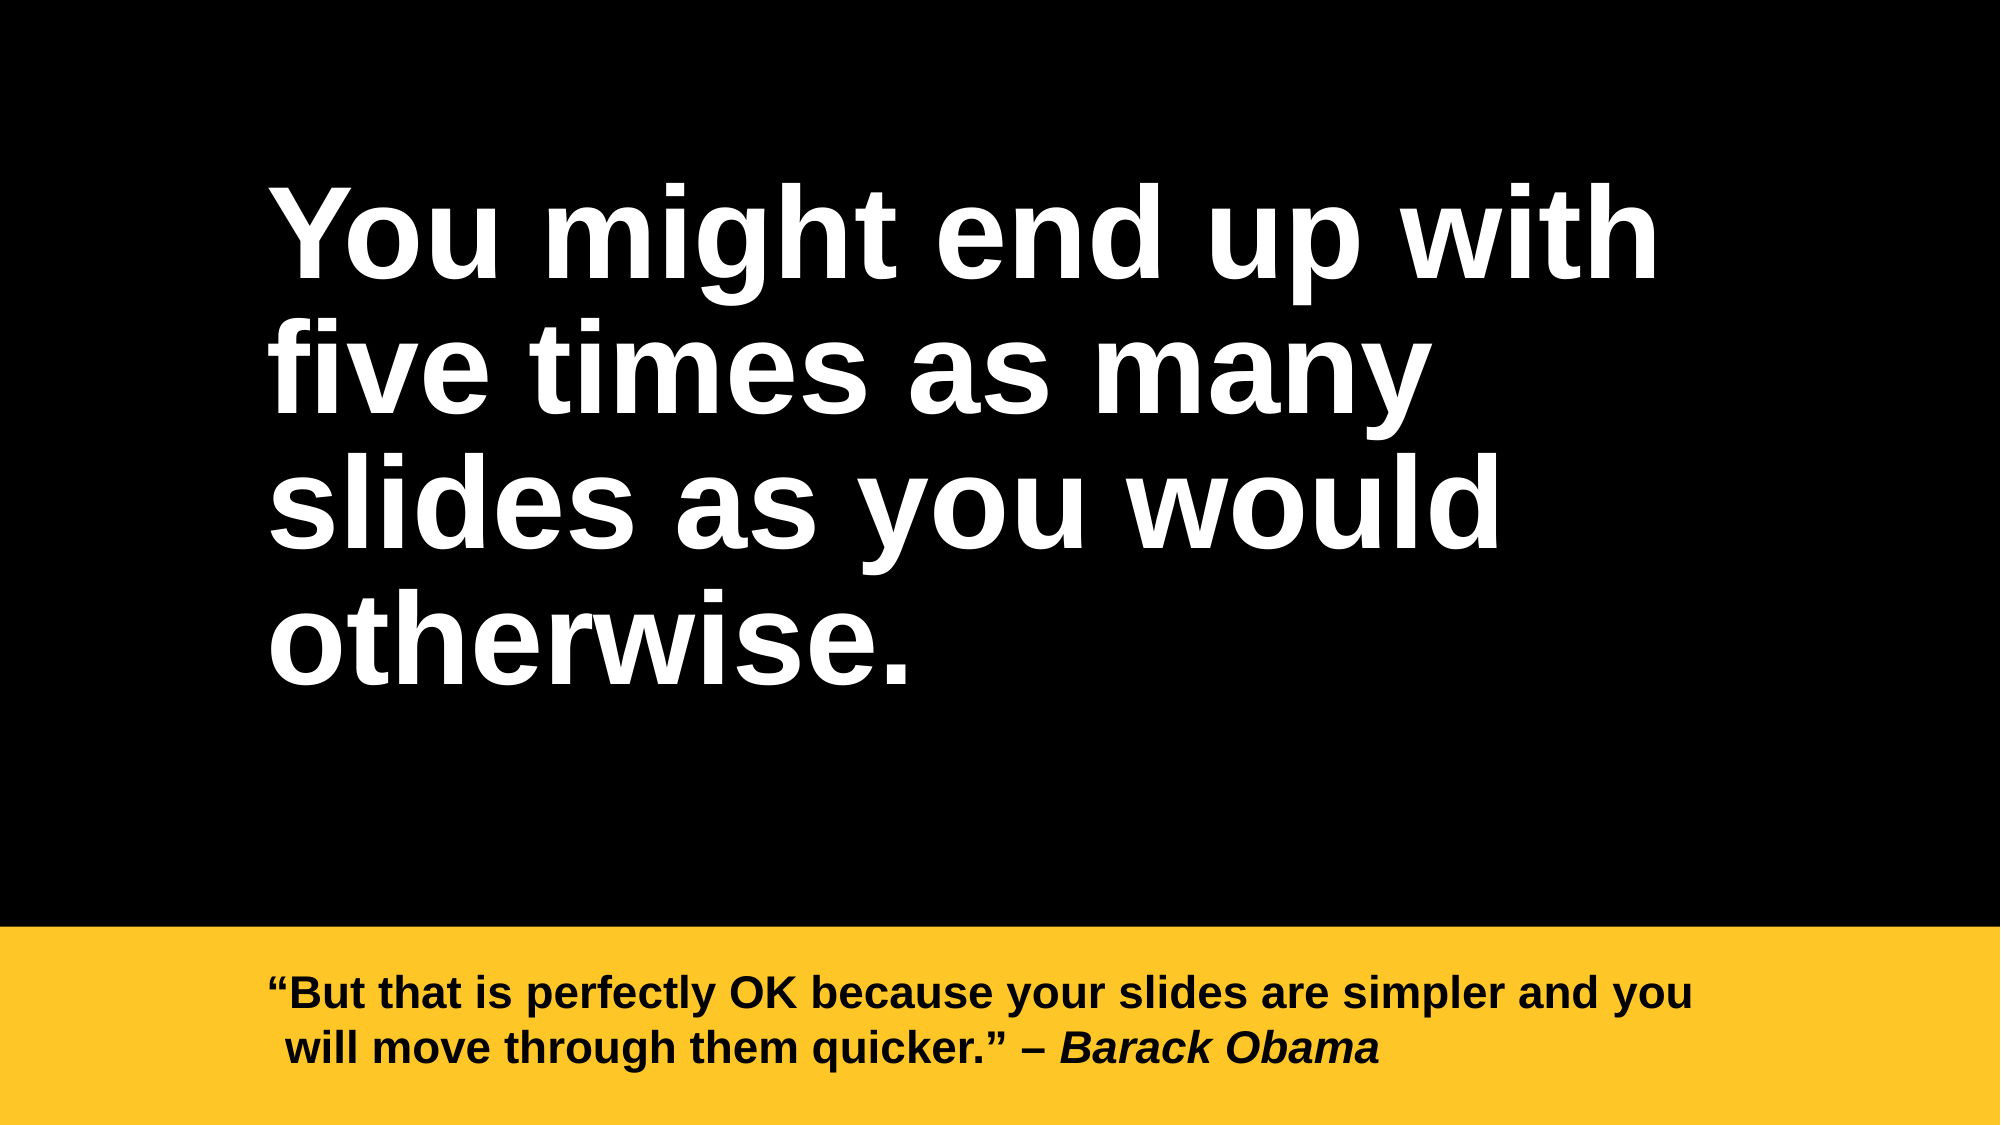

You might end up with five times as many slides as you would otherwise.

“But that is perfectly OK because your slides are simpler and you will move through them quicker.” – Barack Obama